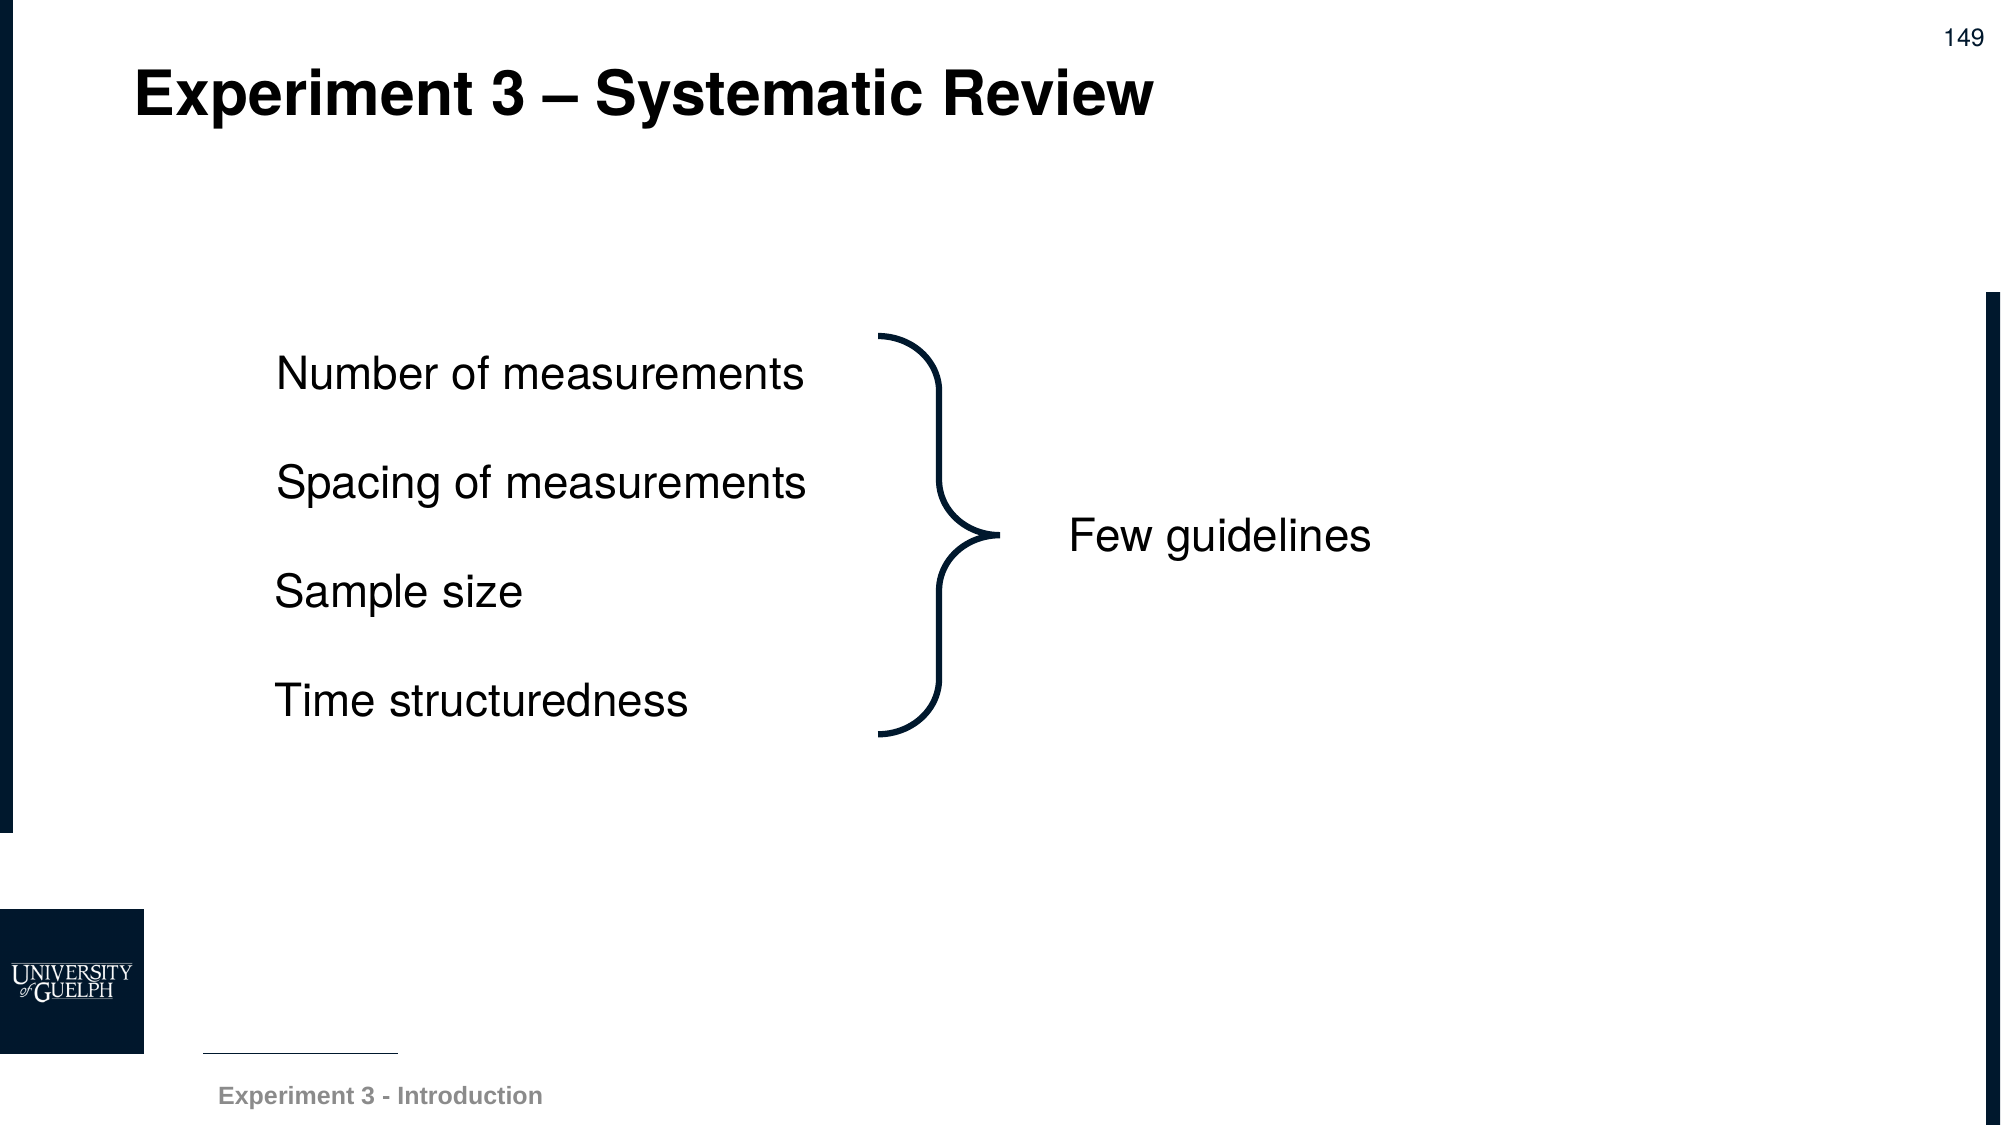

# Experiment 3 – Systematic Review
Number of measurements

Spacing of measurements
Few guidelines
Sample size
Time structuredness
Experiment 3 - Introduction